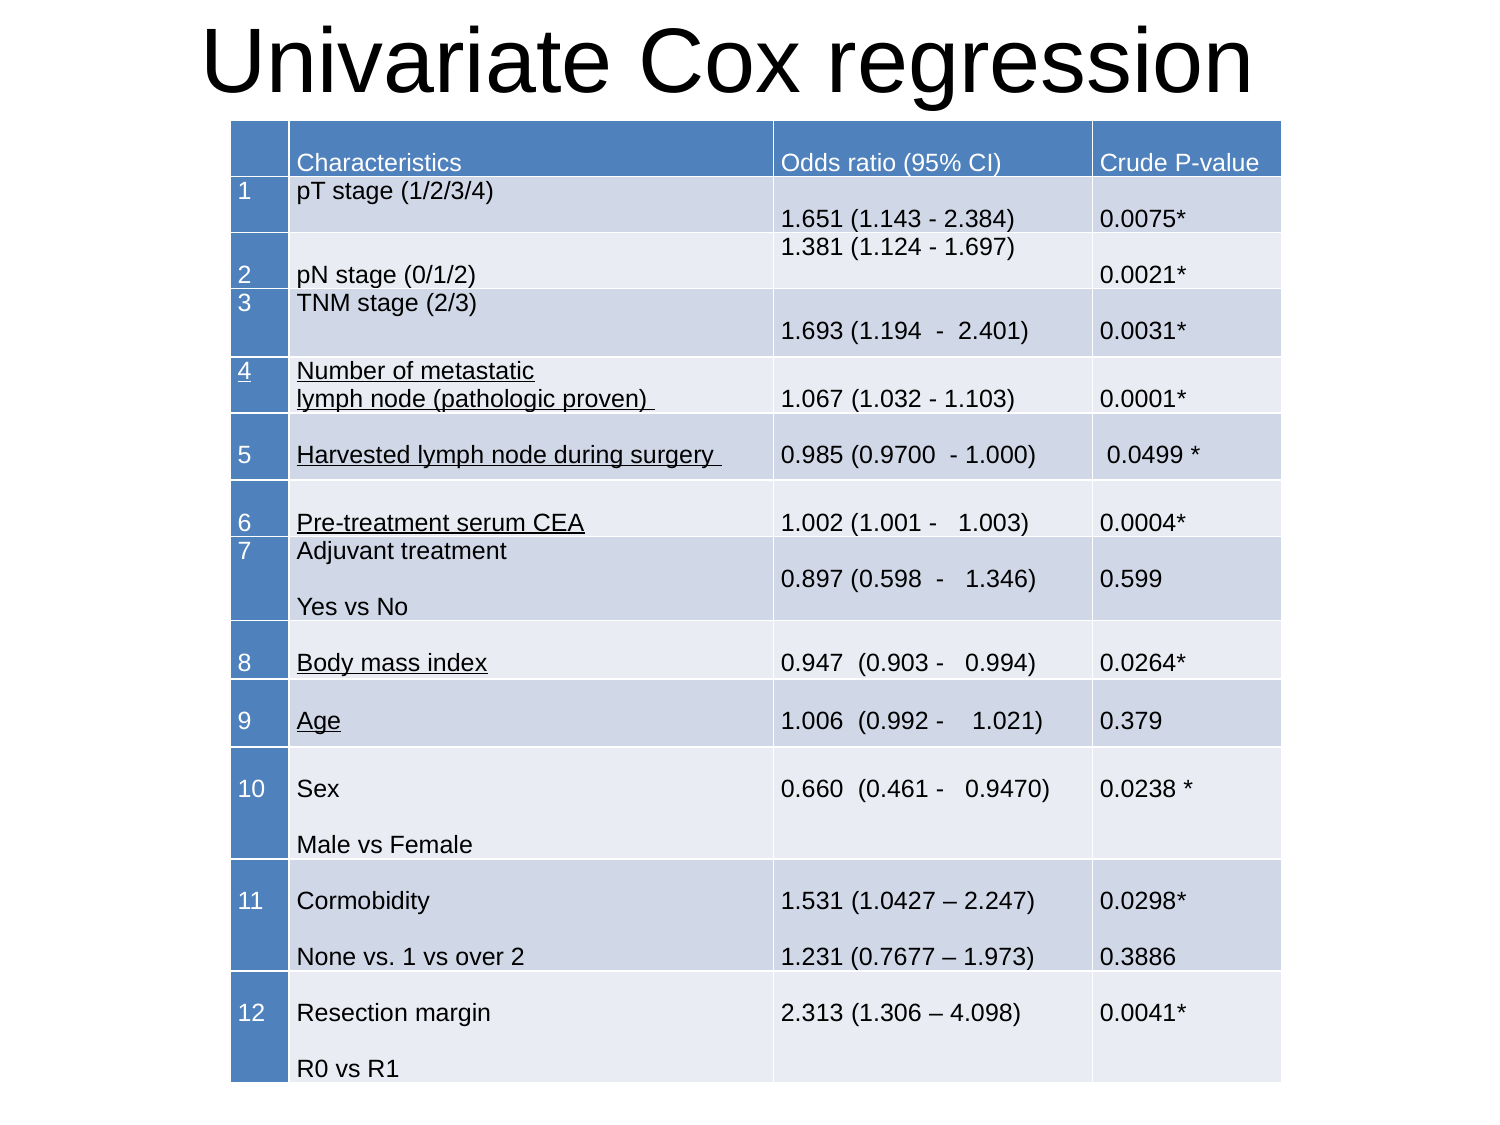

# Univariate Cox regression
|  | Characteristics | Odds ratio (95% CI) | Crude P-value |
| --- | --- | --- | --- |
| 1 | pT stage (1/2/3/4) | 1.651 (1.143 - 2.384) | 0.0075\* |
| 2 | pN stage (0/1/2) | 1.381 (1.124 - 1.697) | 0.0021\* |
| 3 | TNM stage (2/3) | 1.693 (1.194 - 2.401) | 0.0031\* |
| 4 | Number of metastatic lymph node (pathologic proven) | 1.067 (1.032 - 1.103) | 0.0001\* |
| 5 | Harvested lymph node during surgery | 0.985 (0.9700 - 1.000) | 0.0499 \* |
| 6 | Pre-treatment serum CEA | 1.002 (1.001 - 1.003) | 0.0004\* |
| 7 | Adjuvant treatment Yes vs No | 0.897 (0.598 - 1.346) | 0.599 |
| 8 | Body mass index | 0.947 (0.903 - 0.994) | 0.0264\* |
| 9 | Age | 1.006 (0.992 - 1.021) | 0.379 |
| 10 | Sex Male vs Female | 0.660 (0.461 - 0.9470) | 0.0238 \* |
| 11 | Cormobidity None vs. 1 vs over 2 | 1.531 (1.0427 – 2.247) 1.231 (0.7677 – 1.973) | 0.0298\* 0.3886 |
| 12 | Resection margin R0 vs R1 | 2.313 (1.306 – 4.098) | 0.0041\* |